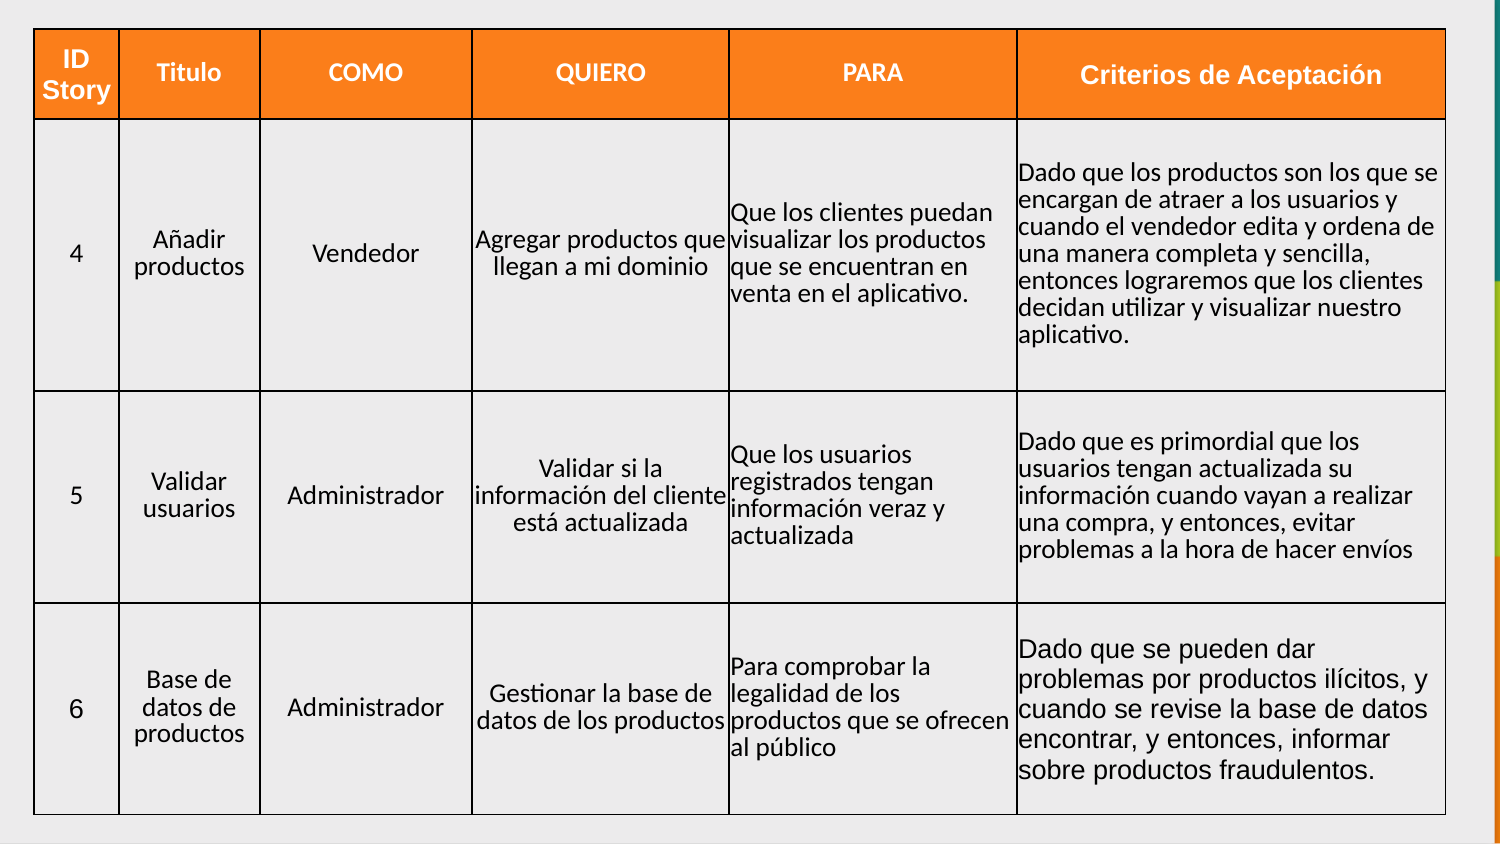

| ID Story | Titulo | COMO | QUIERO | PARA | Criterios de Aceptación |
| --- | --- | --- | --- | --- | --- |
| 4 | Añadir productos | Vendedor | Agregar productos que llegan a mi dominio | Que los clientes puedan visualizar los productos que se encuentran en venta en el aplicativo. | Dado que los productos son los que se encargan de atraer a los usuarios y cuando el vendedor edita y ordena de una manera completa y sencilla, entonces lograremos que los clientes decidan utilizar y visualizar nuestro aplicativo. |
| 5 | Validar usuarios | Administrador | Validar si la información del cliente está actualizada | Que los usuarios registrados tengan información veraz y actualizada | Dado que es primordial que los usuarios tengan actualizada su información cuando vayan a realizar una compra, y entonces, evitar problemas a la hora de hacer envíos |
| 6 | Base de datos de productos | Administrador | Gestionar la base de datos de los productos | Para comprobar la legalidad de los productos que se ofrecen al público | Dado que se pueden dar problemas por productos ilícitos, y cuando se revise la base de datos encontrar, y entonces, informar sobre productos fraudulentos. |